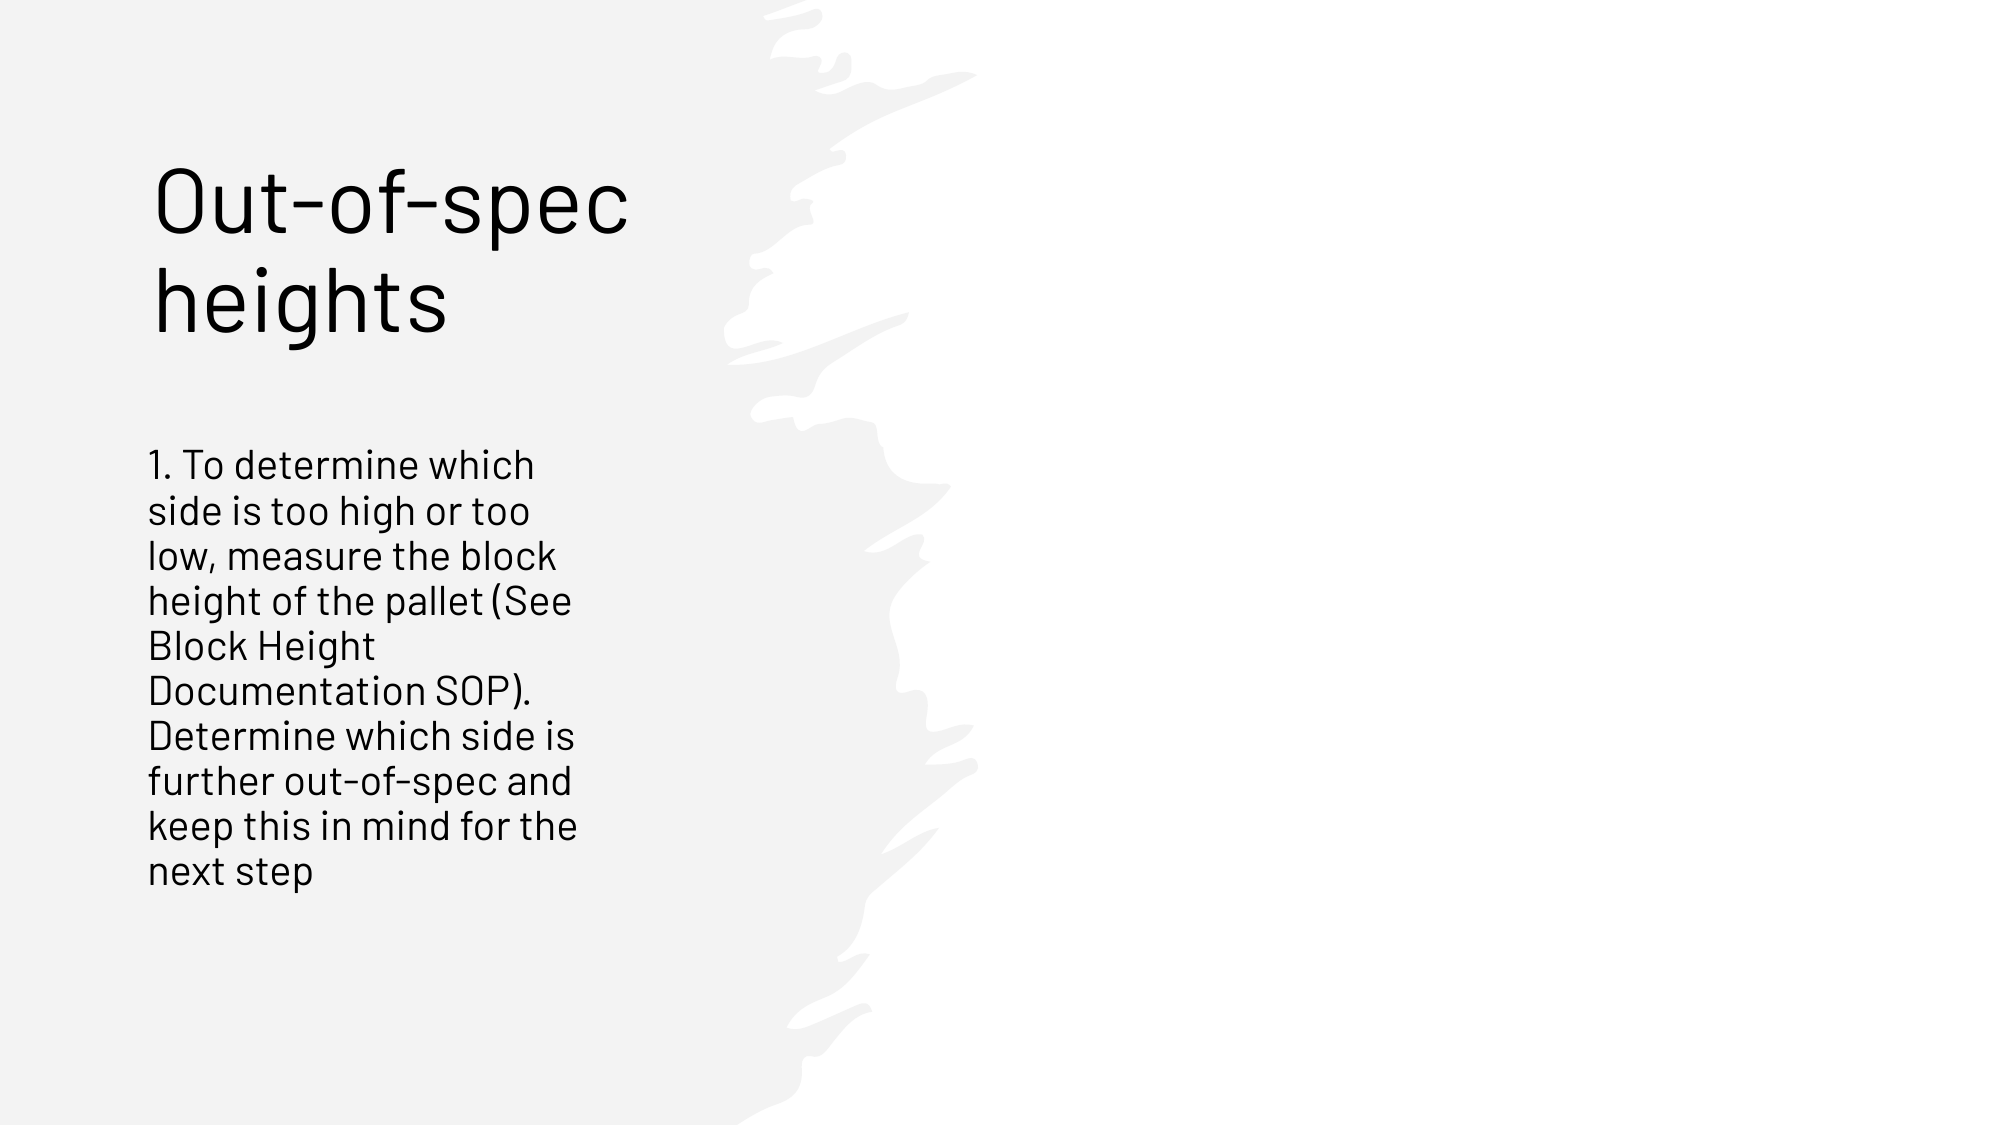

# Out-of-spec heights
1. To determine which side is too high or too low, measure the block height of the pallet (See Block Height Documentation SOP). Determine which side is further out-of-spec and keep this in mind for the next step